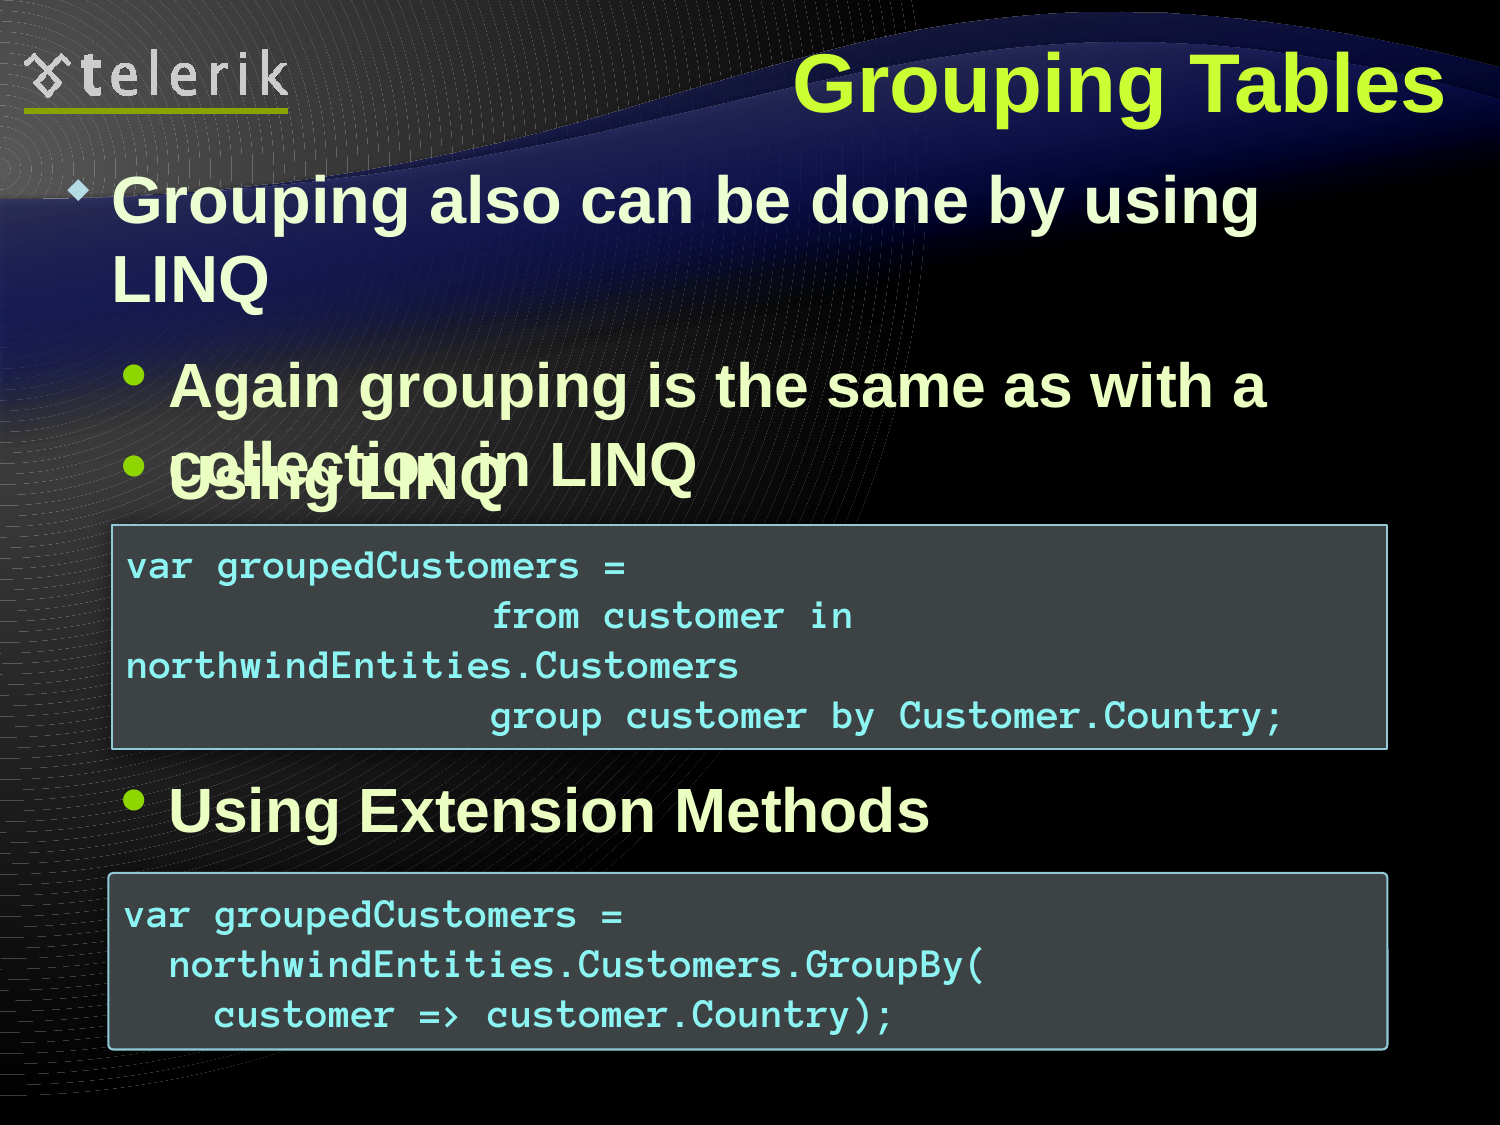

# Grouping Tables
Grouping also can be done by using LINQ
Again grouping is the same as with a collection in LINQ
Using LINQ
var groupedCustomers =
                from customer in northwindEntities.Customers
                group customer by Customer.Country;
Using Extension Methods
var groupedCustomers =
  northwindEntities.Customers.GroupBy(
    customer => customer.Country);